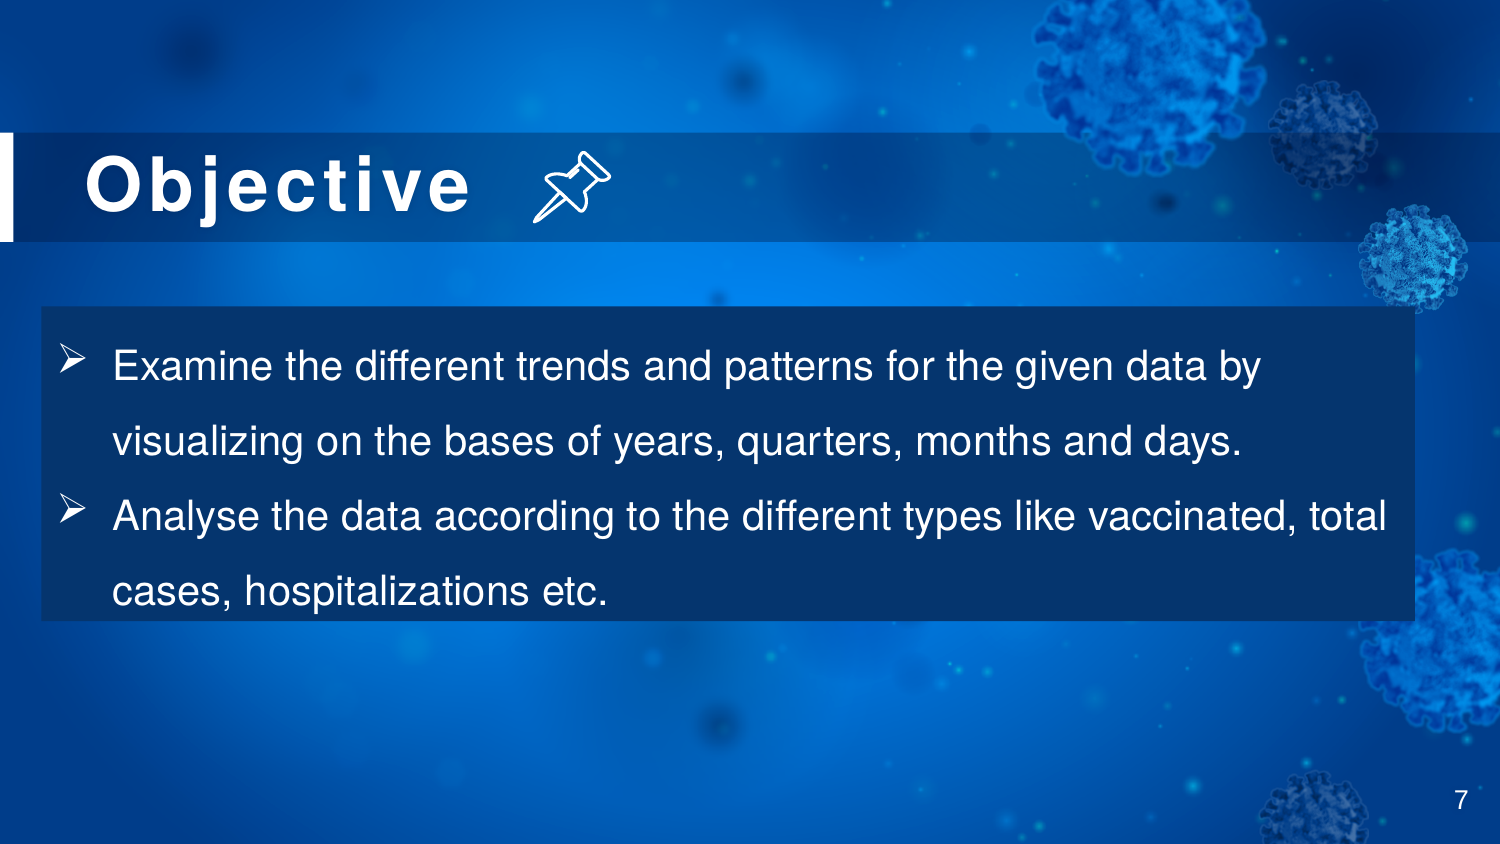

# Objective

Examine the different trends and patterns for the given data by visualizing on the bases of years, quarters, months and days.
Analyse the data according to the different types like vaccinated, total cases, hospitalizations etc.
7